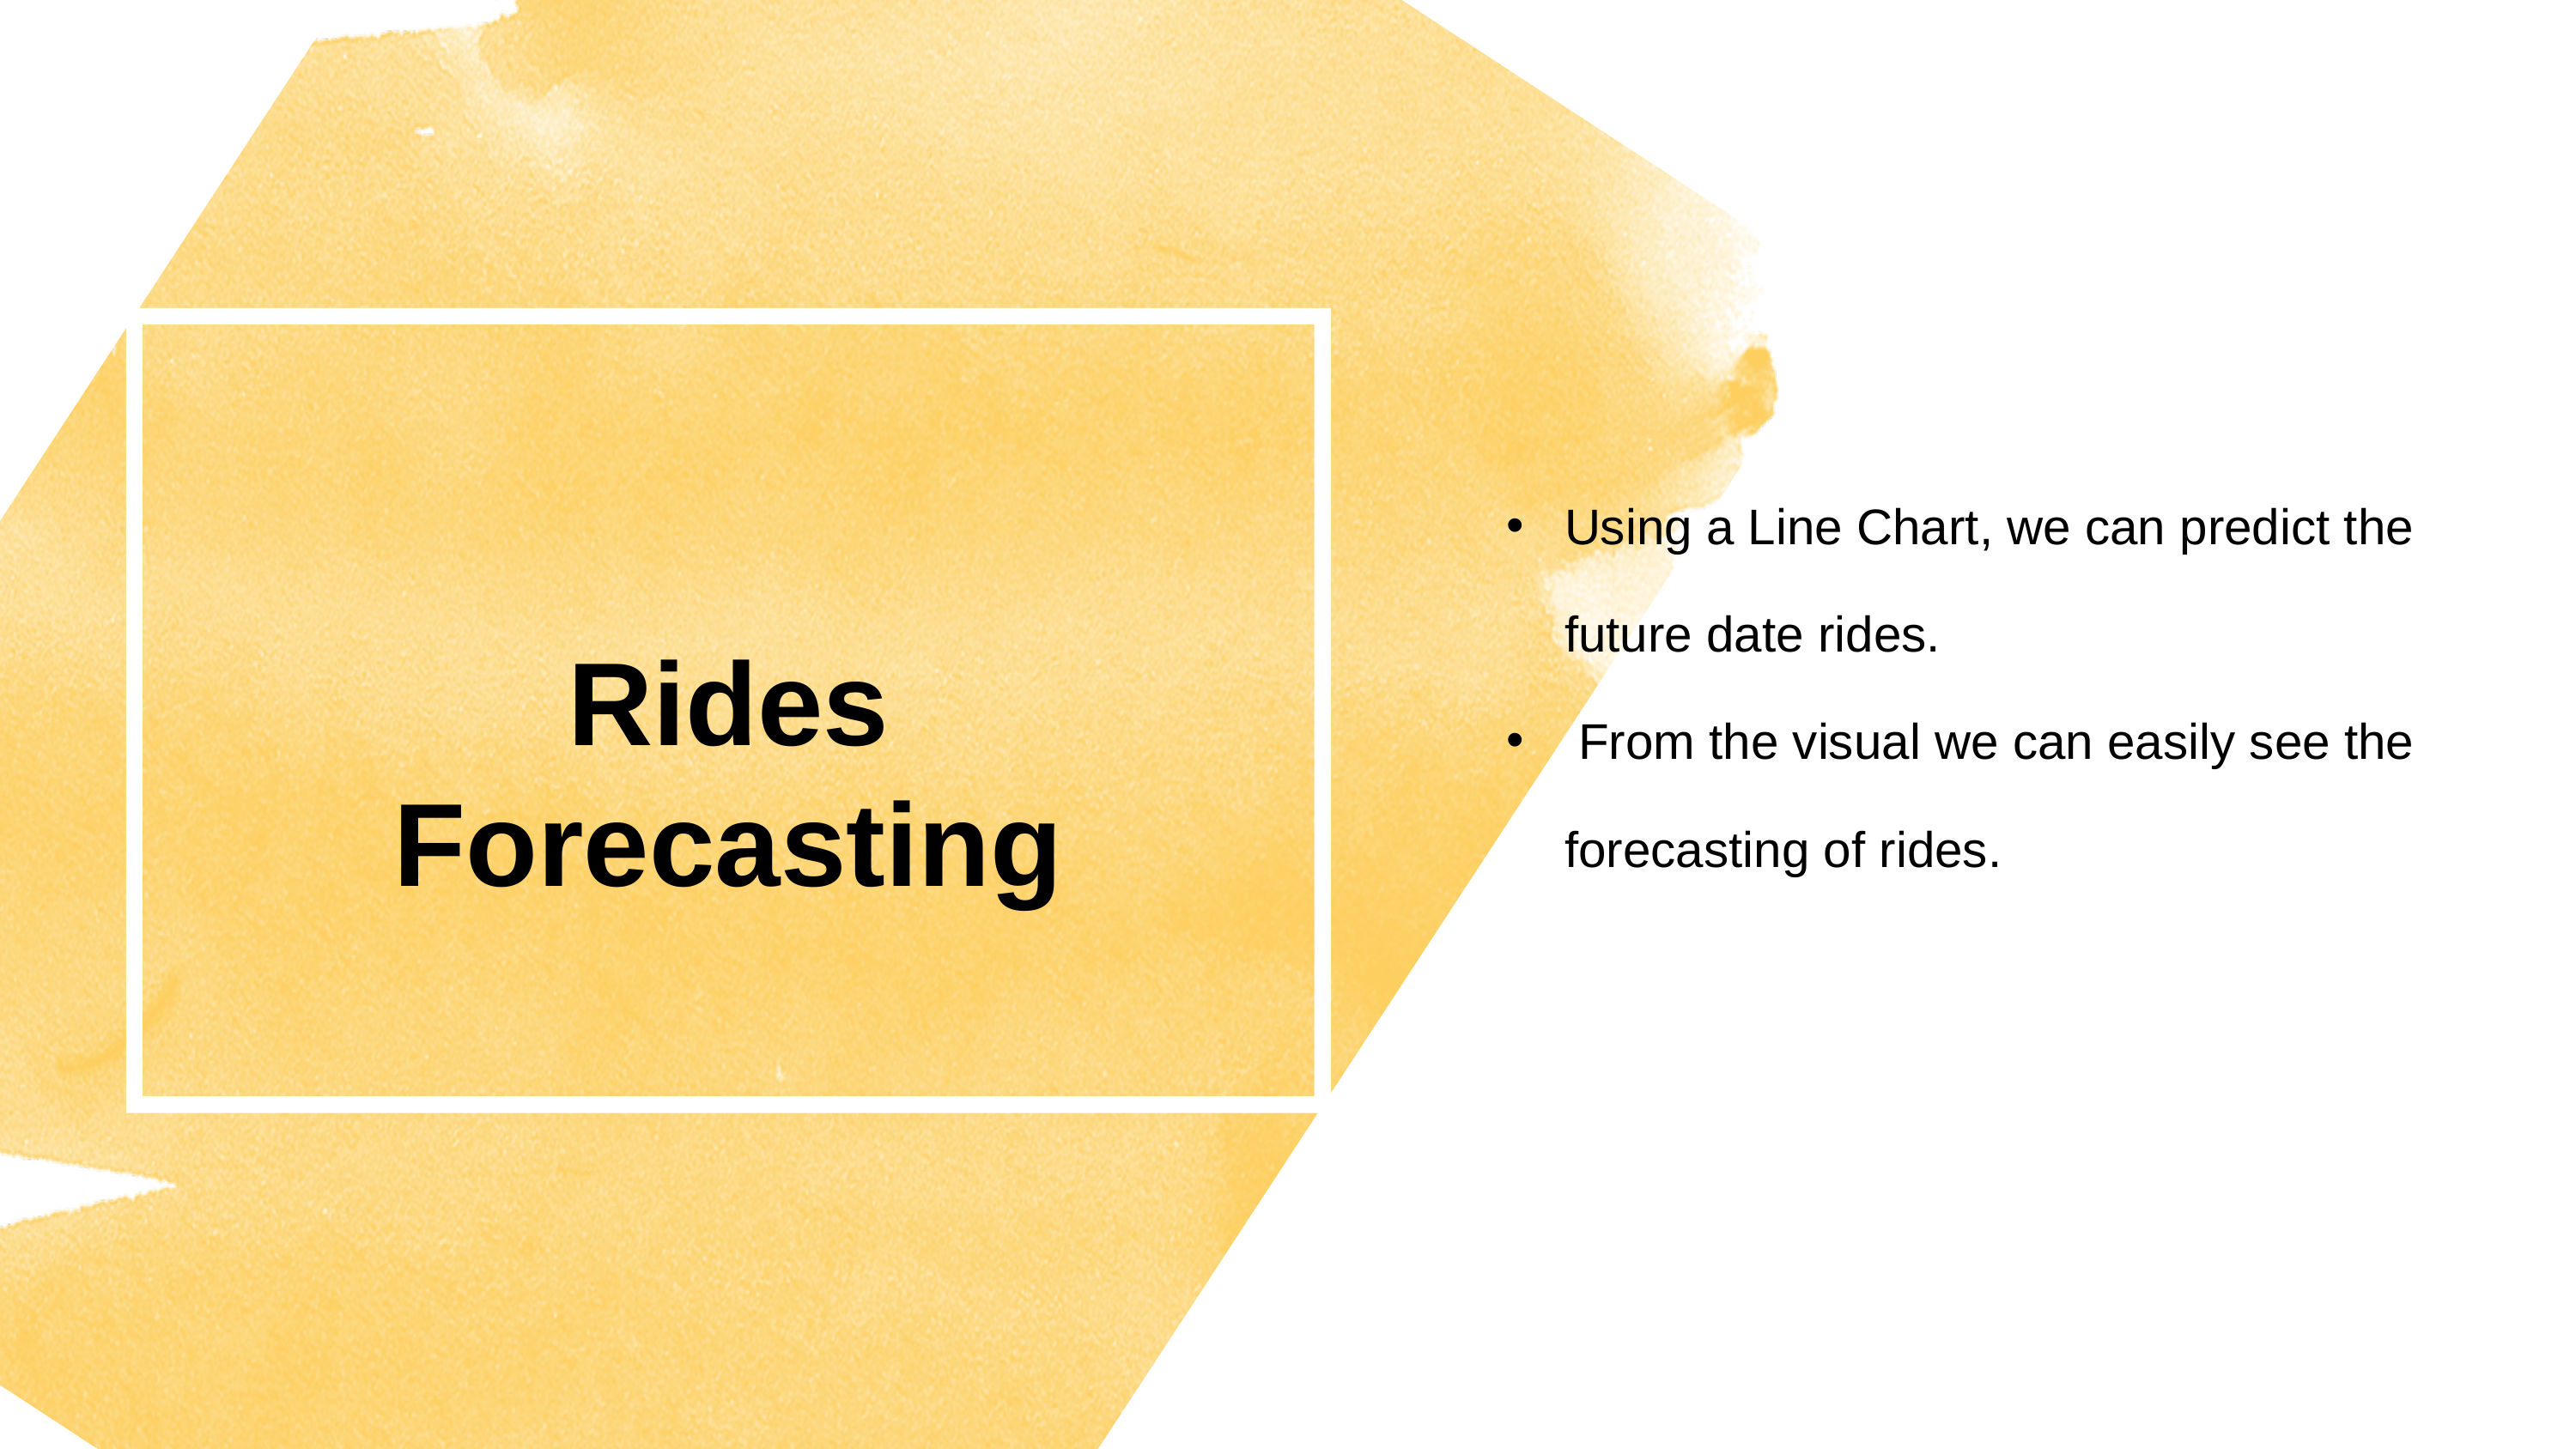

Using a Line Chart, we can predict the future date rides.
 From the visual we can easily see the forecasting of rides.

Rides Forecasting